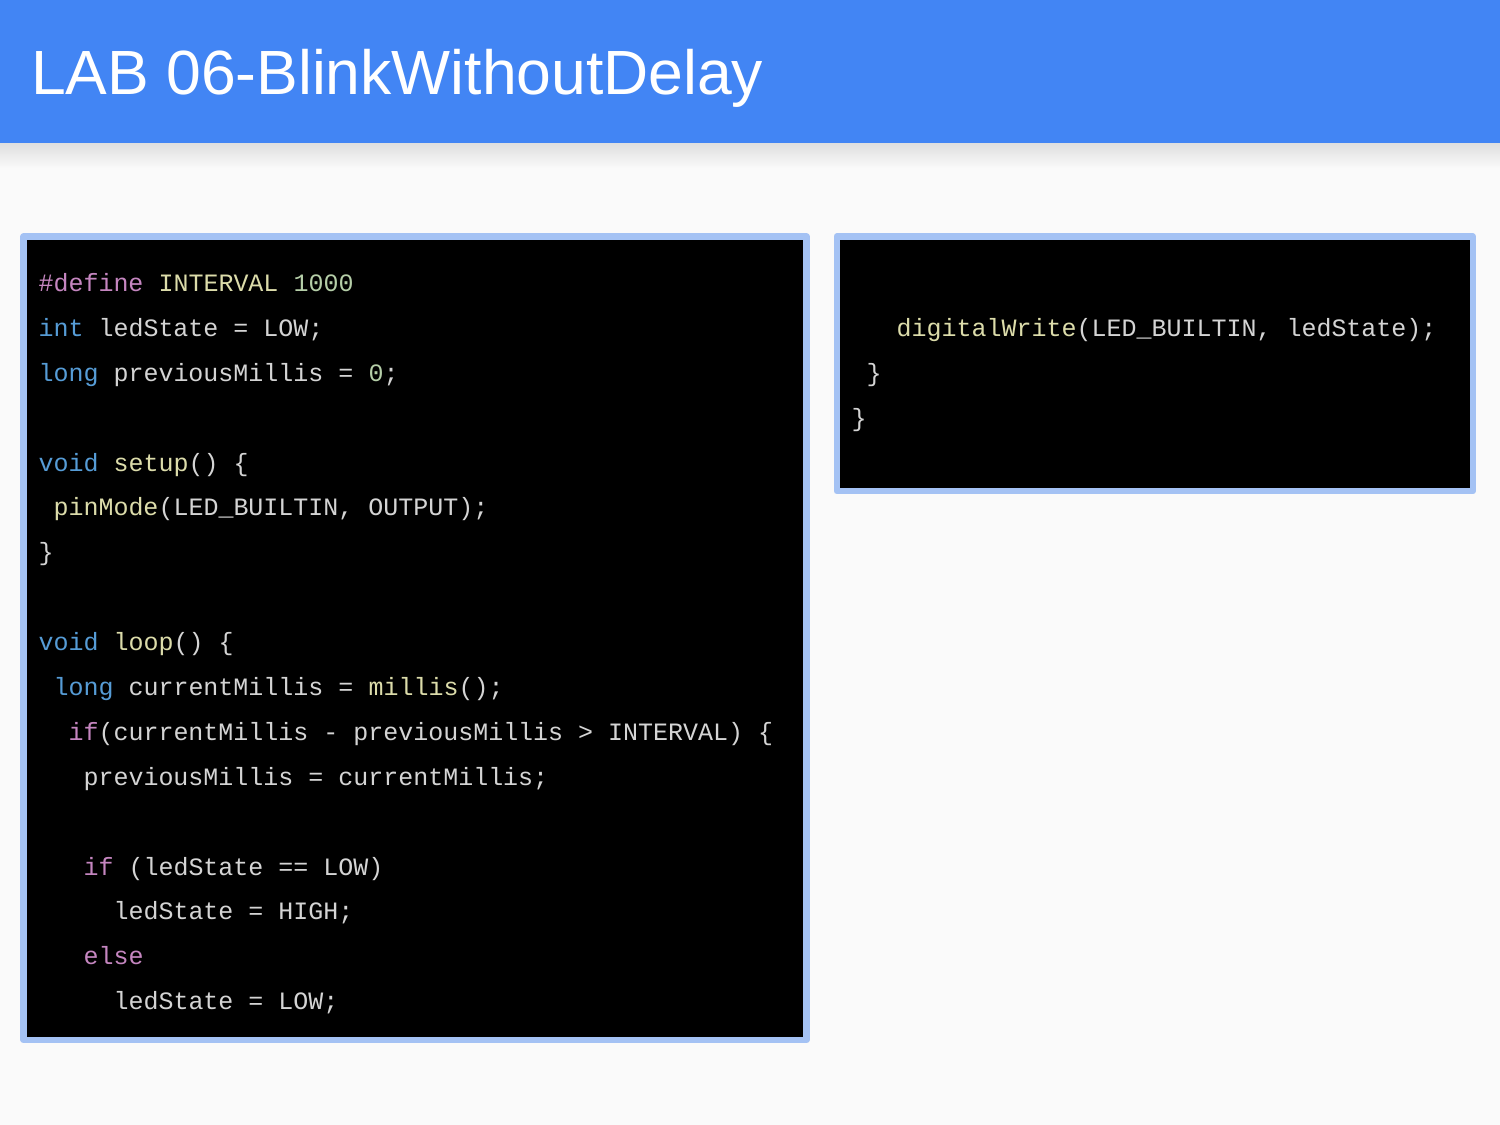

# LAB 06-BlinkWithoutDelay
#define INTERVAL 1000
int ledState = LOW;
long previousMillis = 0;

void setup() {
 pinMode(LED_BUILTIN, OUTPUT);
}

void loop() {
 long currentMillis = millis();
  if(currentMillis - previousMillis > INTERVAL) {
   previousMillis = currentMillis;

   if (ledState == LOW)
     ledState = HIGH;
   else
     ledState = LOW;

   digitalWrite(LED_BUILTIN, ledState);
 }
}